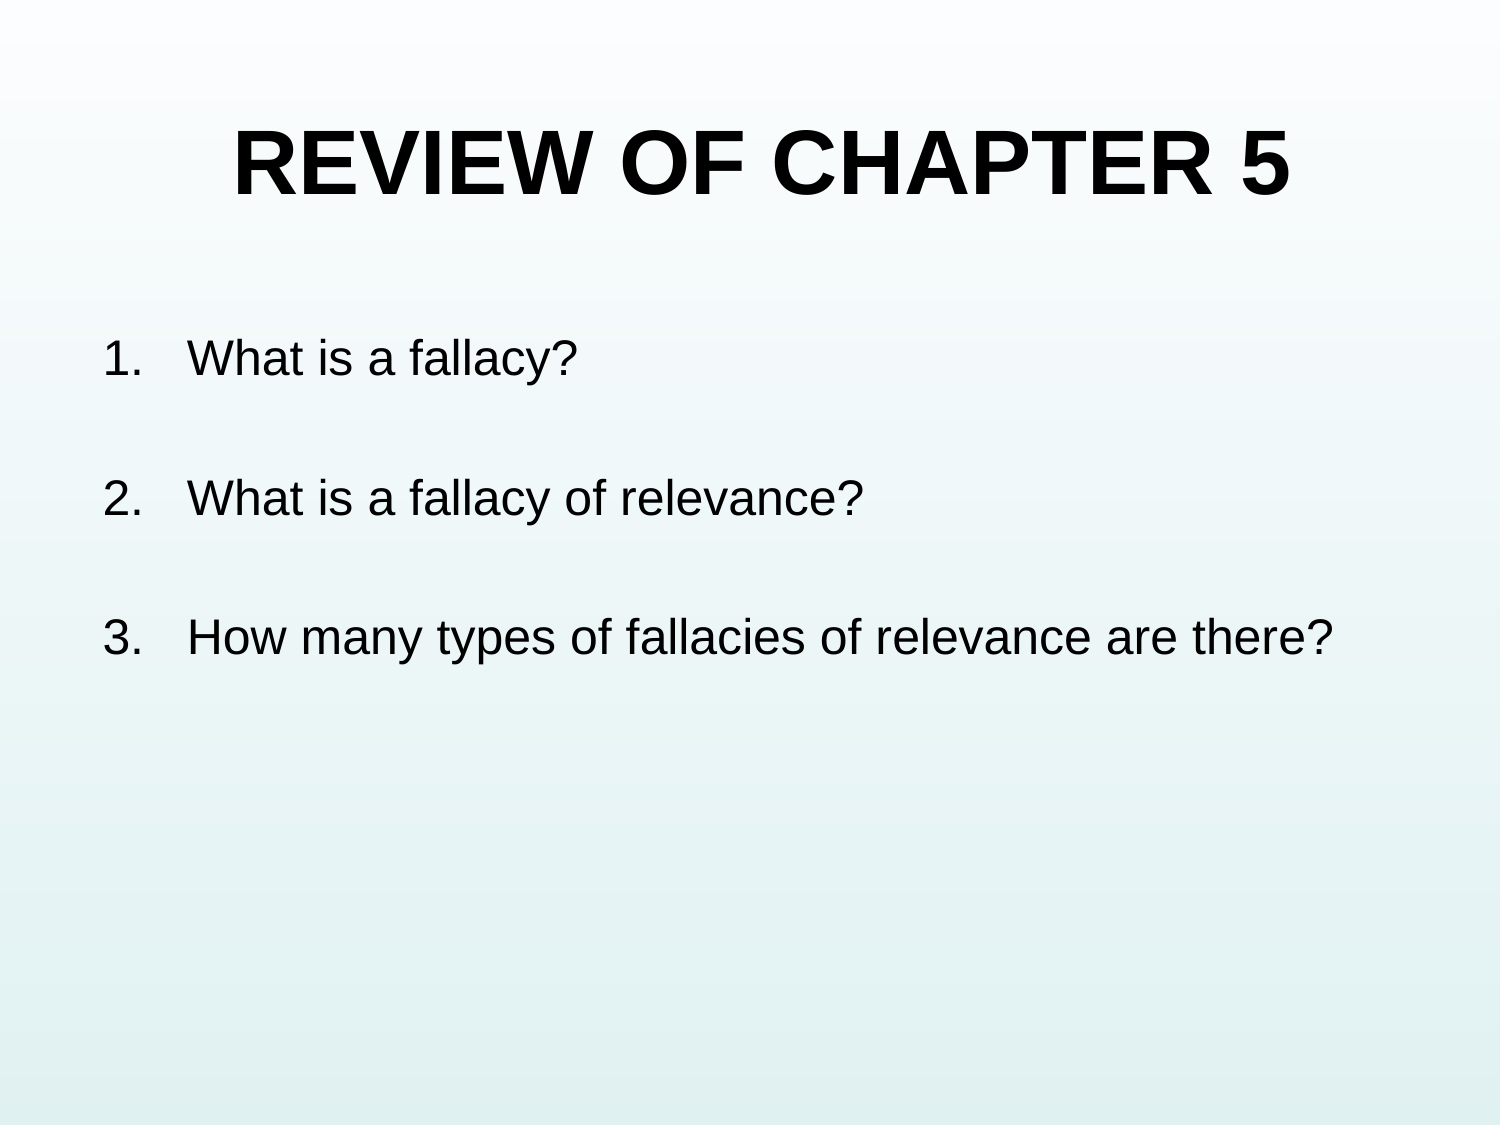

# REVIEW OF CHAPTER 5
What is a fallacy?
What is a fallacy of relevance?
How many types of fallacies of relevance are there?